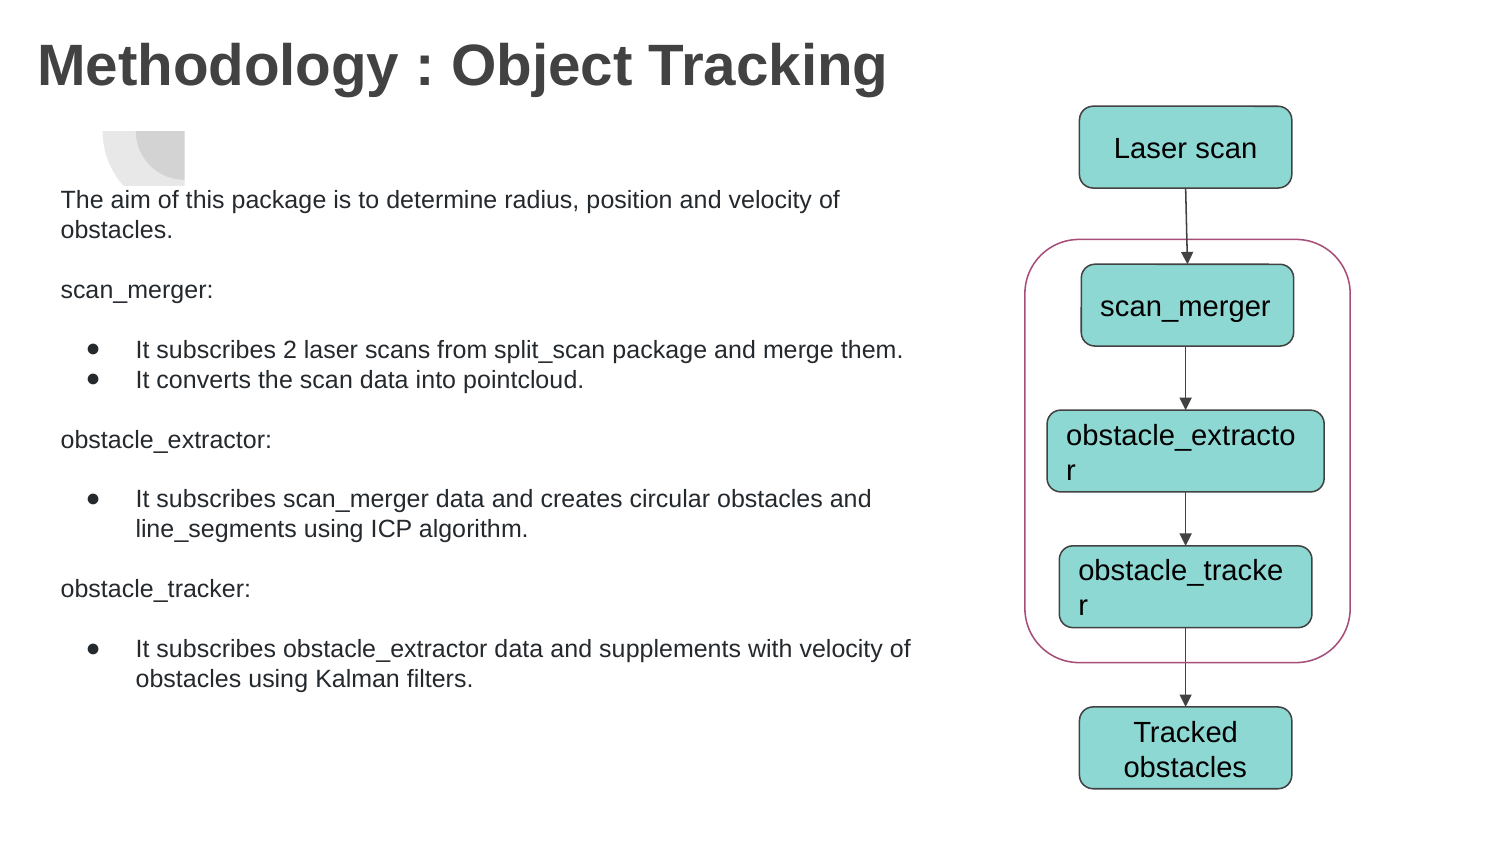

# Methodology : Object Tracking
Laser scan
The aim of this package is to determine radius, position and velocity of obstacles.
scan_merger:

It subscribes 2 laser scans from split_scan package and merge them.
It converts the scan data into pointcloud.

obstacle_extractor:

It subscribes scan_merger data and creates circular obstacles and line_segments using ICP algorithm.

obstacle_tracker:

It subscribes obstacle_extractor data and supplements with velocity of obstacles using Kalman filters.

scan_merger
obstacle_extractor
obstacle_tracker
Tracked obstacles